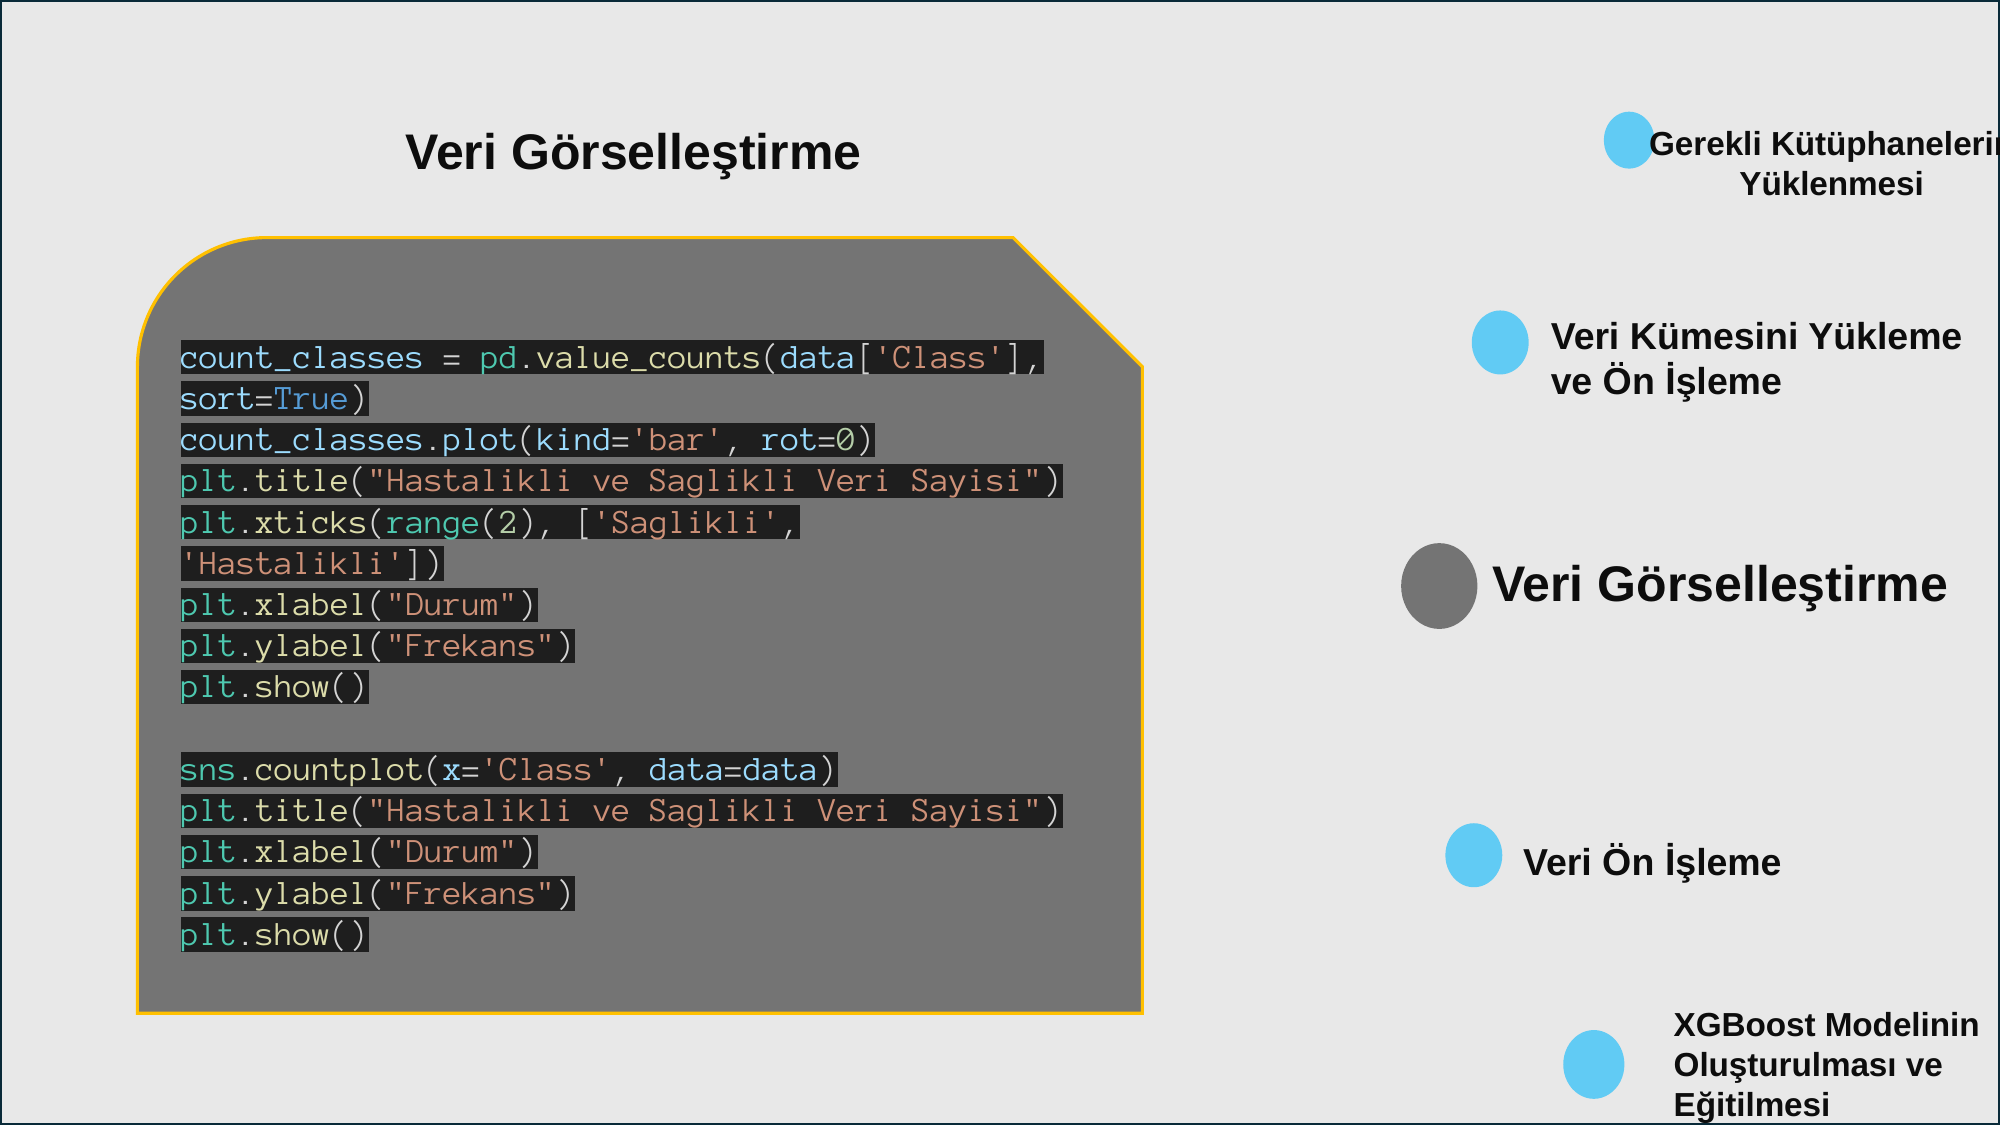

33333233233

#

Veri Görselleştirme

Gerekli Kütüphanelerin Yüklenmesi

Veri Kümesini Yükleme ve Ön İşleme

count_classes = pd.value_counts(data['Class'], sort=True)
count_classes.plot(kind='bar', rot=0)
plt.title("Hastalikli ve Saglikli Veri Sayisi")
plt.xticks(range(2), ['Saglikli', 'Hastalikli'])
plt.xlabel("Durum")
plt.ylabel("Frekans")
plt.show()
sns.countplot(x='Class', data=data)
plt.title("Hastalikli ve Saglikli Veri Sayisi")
plt.xlabel("Durum")
plt.ylabel("Frekans")
plt.show()

Veri Görselleştirme

Veri Ön İşleme

XGBoost Modelinin Oluşturulması ve Eğitilmesi

Modelin Değerlendirilmesi